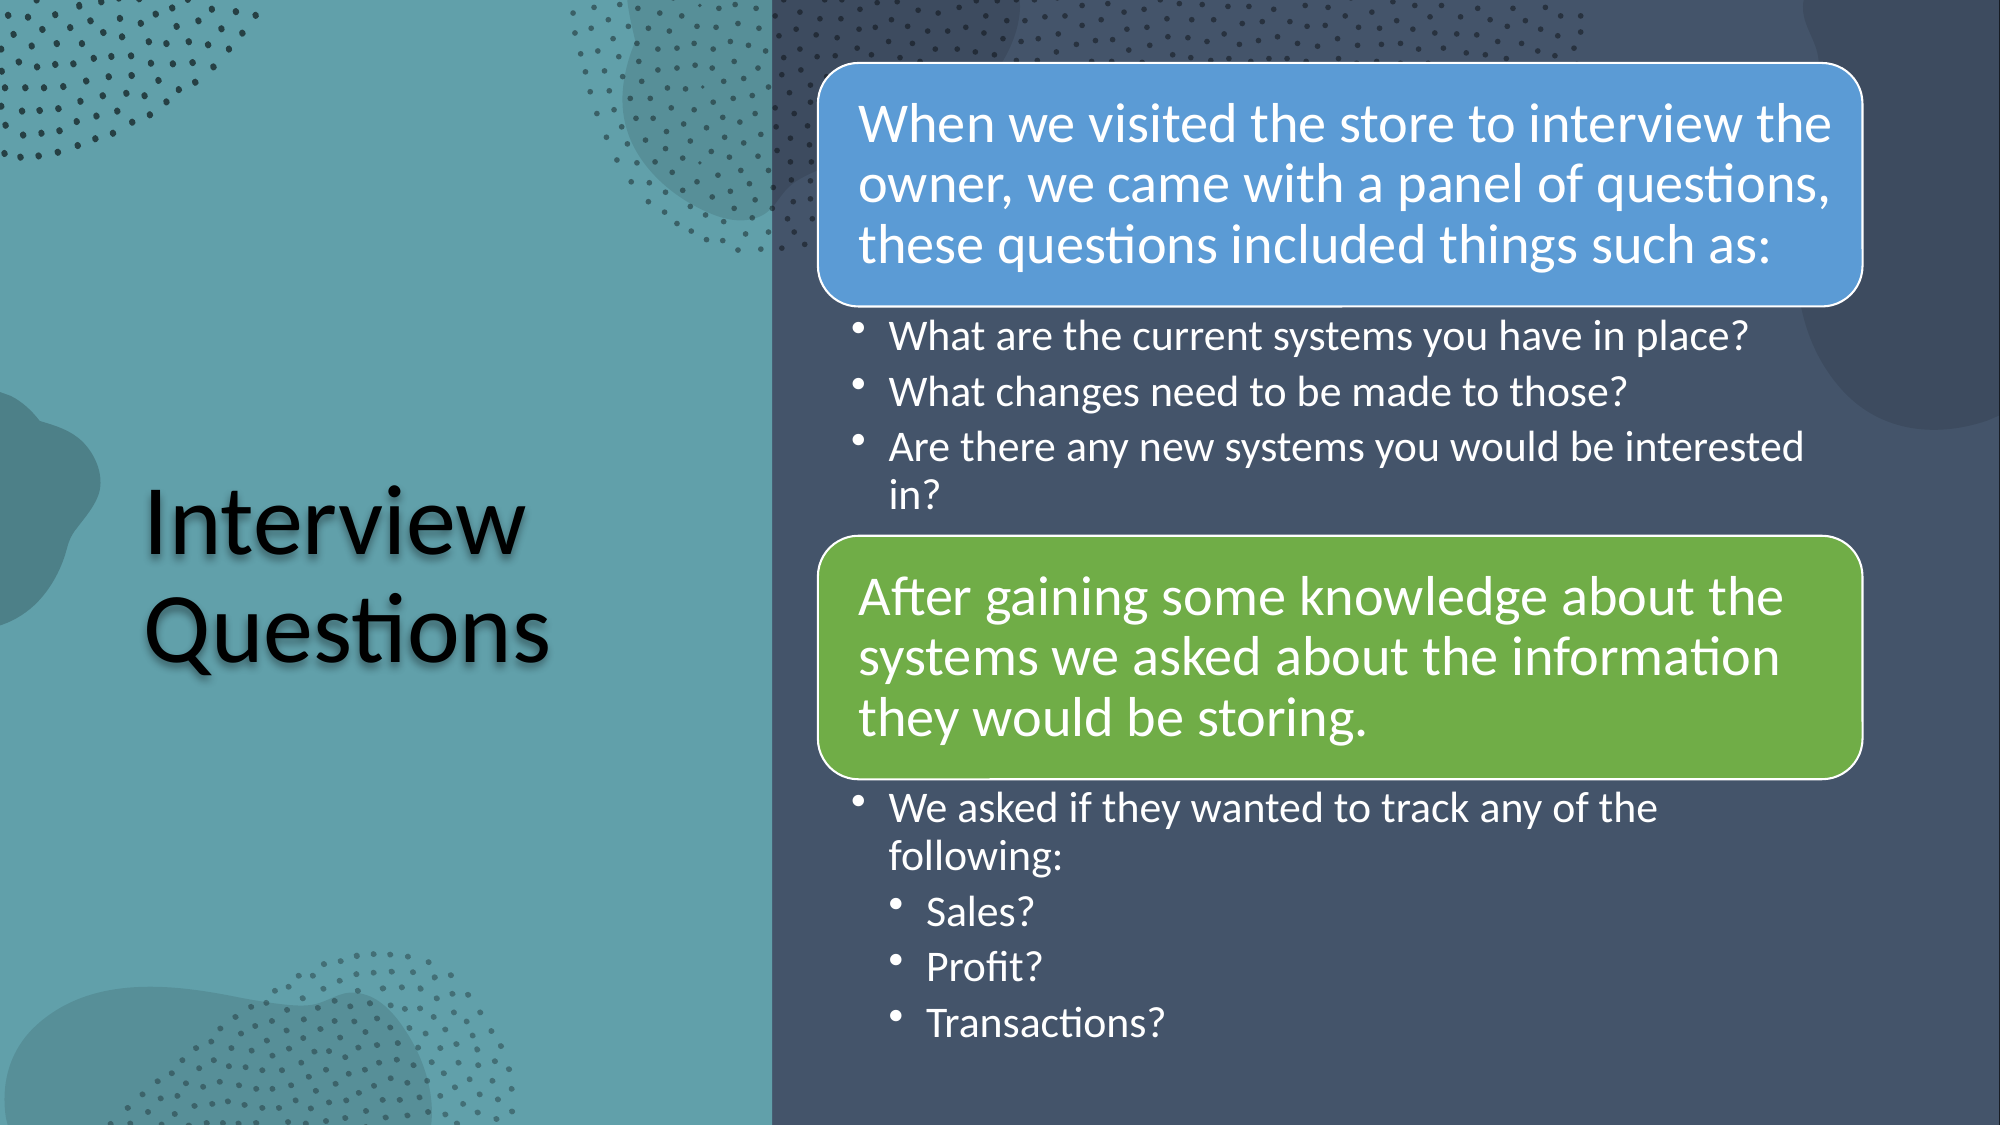

When we visited the store to interview the owner, we came with a panel of questions, these questions included things such as:
What are the current systems you have in place?
What changes need to be made to those?
Are there any new systems you would be interested in?
After gaining some knowledge about the systems we asked about the information they would be storing.
We asked if they wanted to track any of the following:
Sales?
Profit?
Transactions?
# Interview Questions